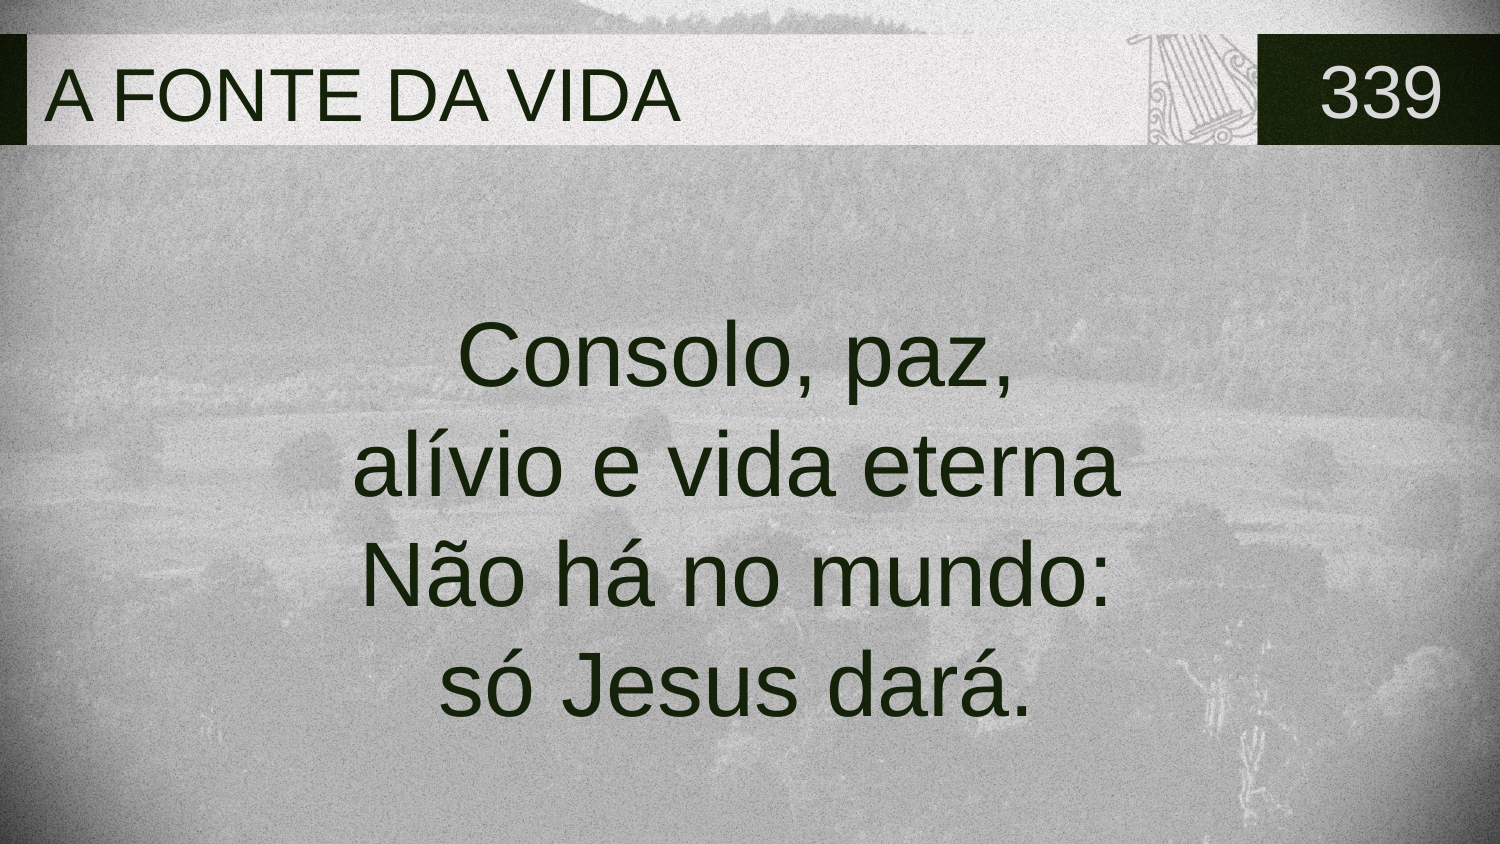

# A FONTE DA VIDA
339
Consolo, paz,
alívio e vida eterna
Não há no mundo:
só Jesus dará.